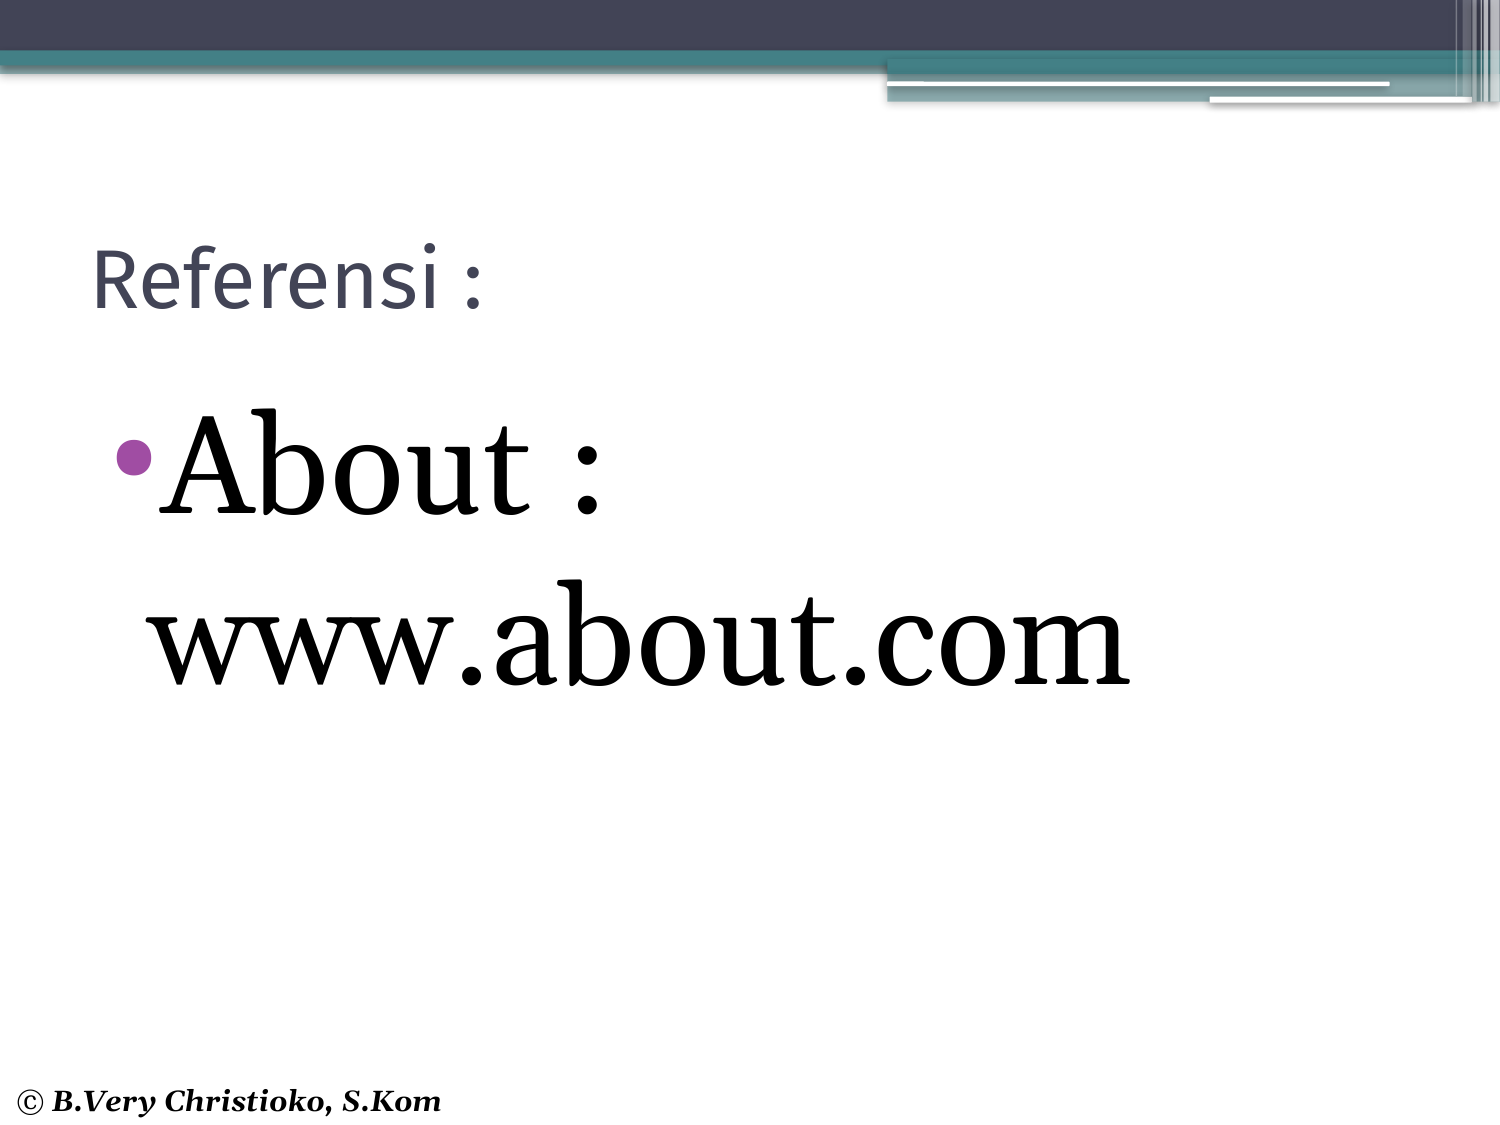

# Referensi :
About :
	www.about.com
© B.Very Christioko, S.Kom